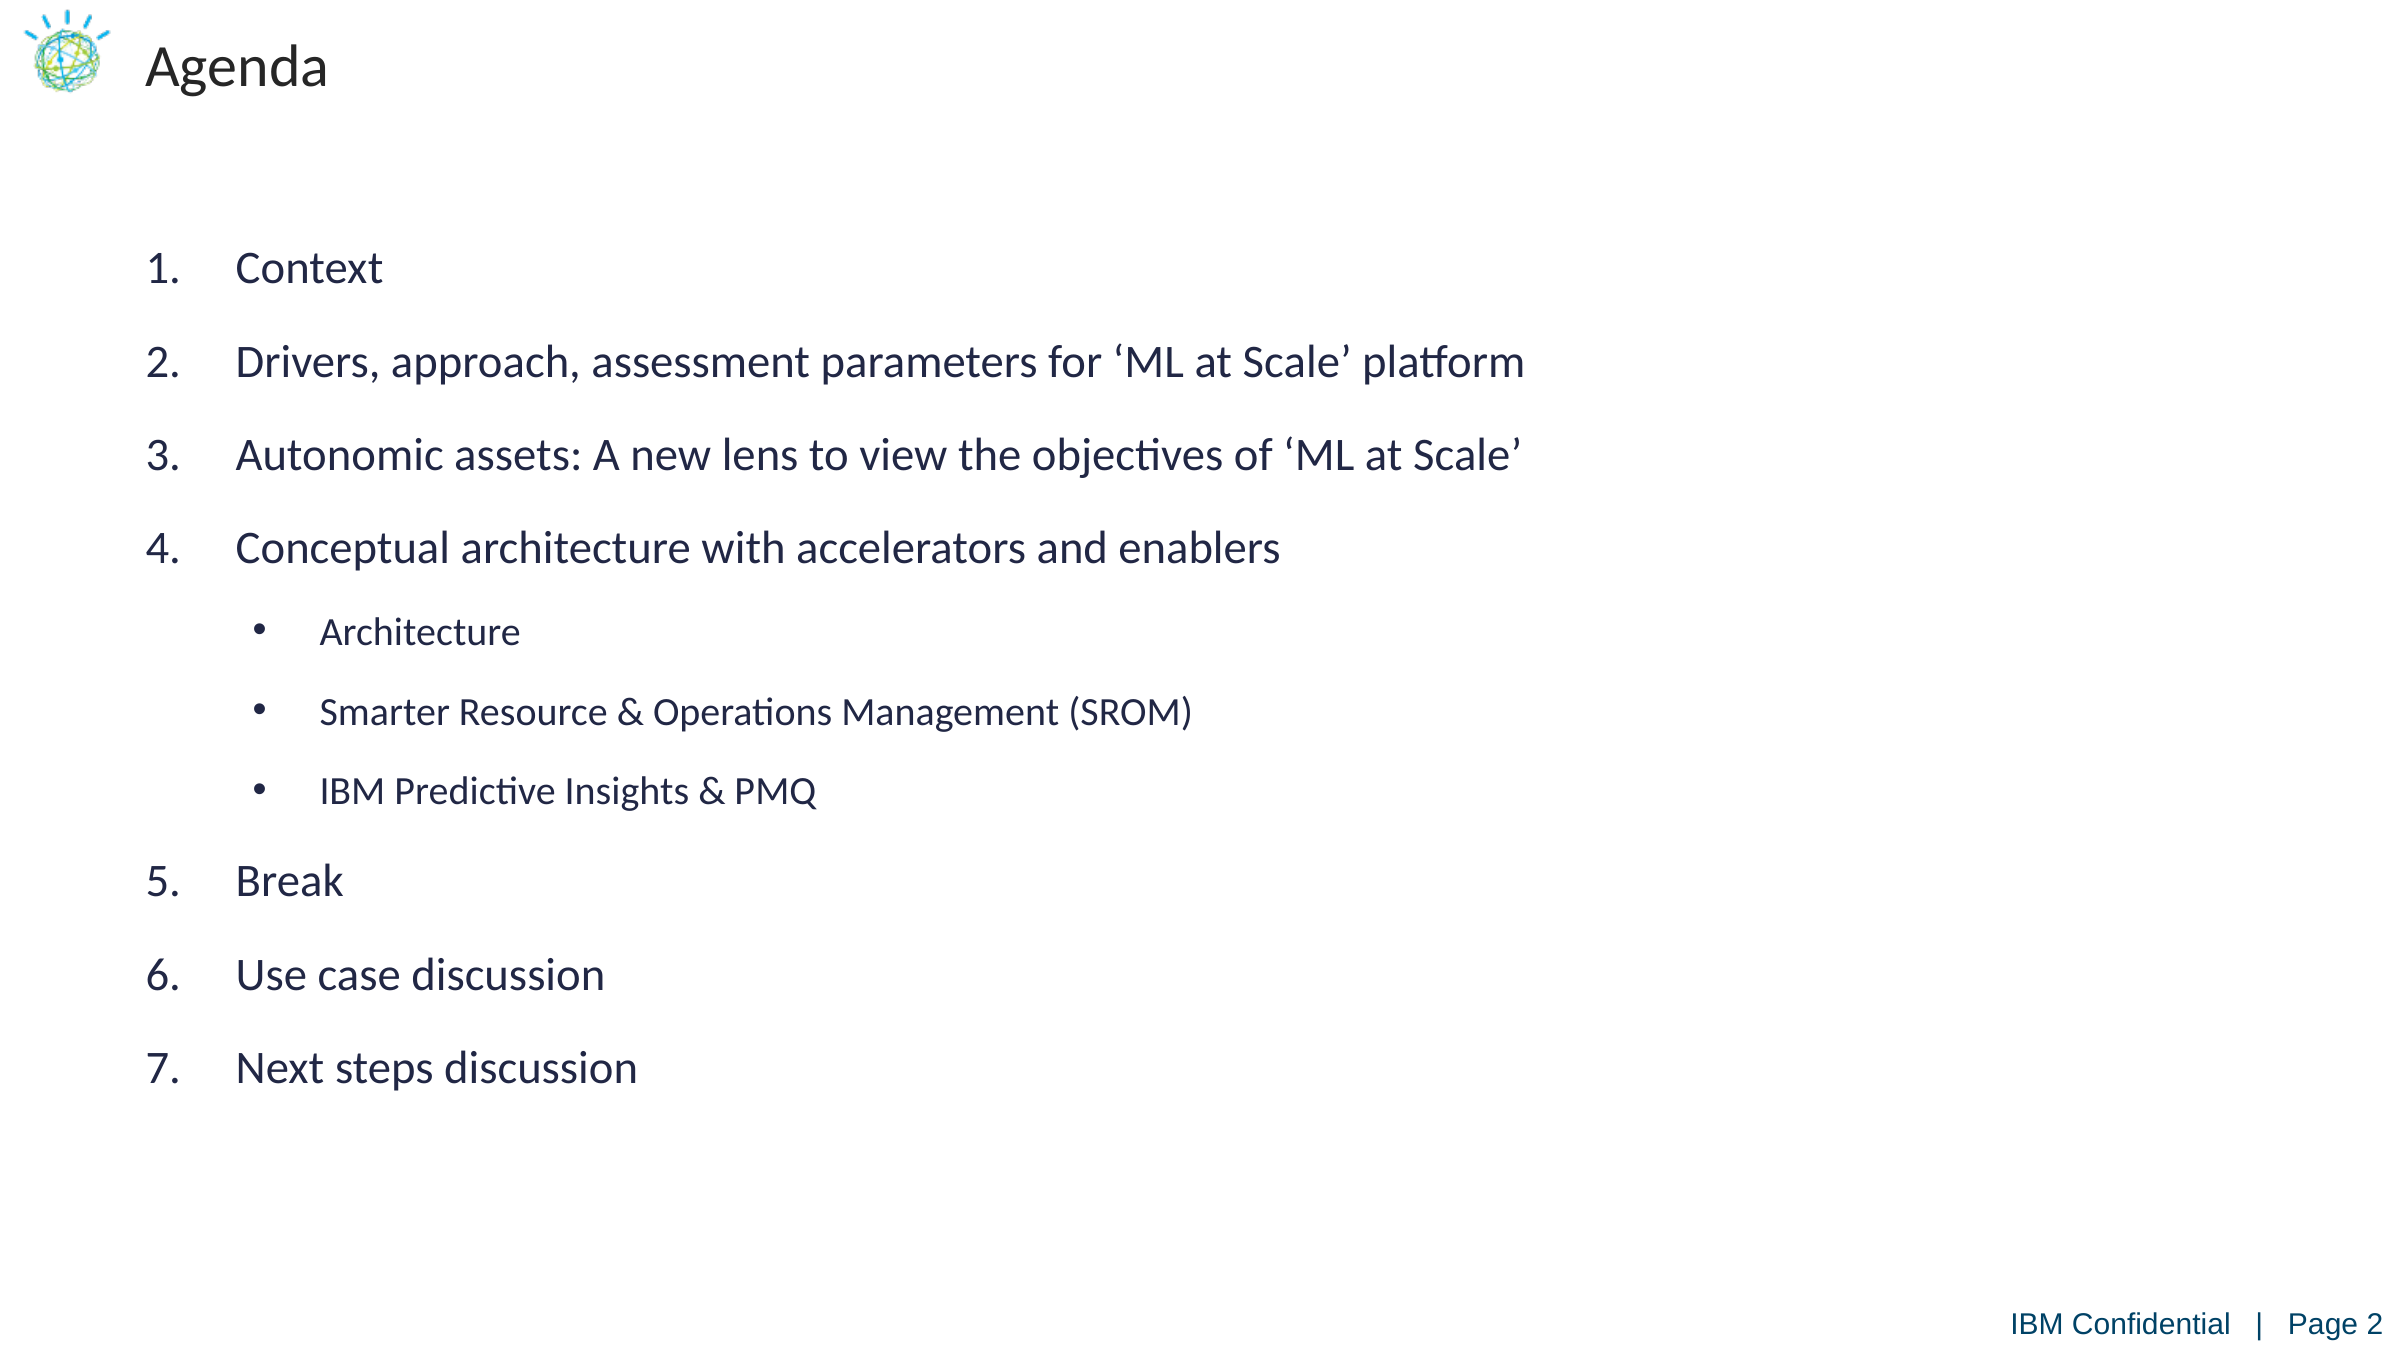

# Agenda
Context
Drivers, approach, assessment parameters for ‘ML at Scale’ platform
Autonomic assets: A new lens to view the objectives of ‘ML at Scale’
Conceptual architecture with accelerators and enablers
Architecture
Smarter Resource & Operations Management (SROM)
IBM Predictive Insights & PMQ
Break
Use case discussion
Next steps discussion
2
IBM Confidential   |   Page 2